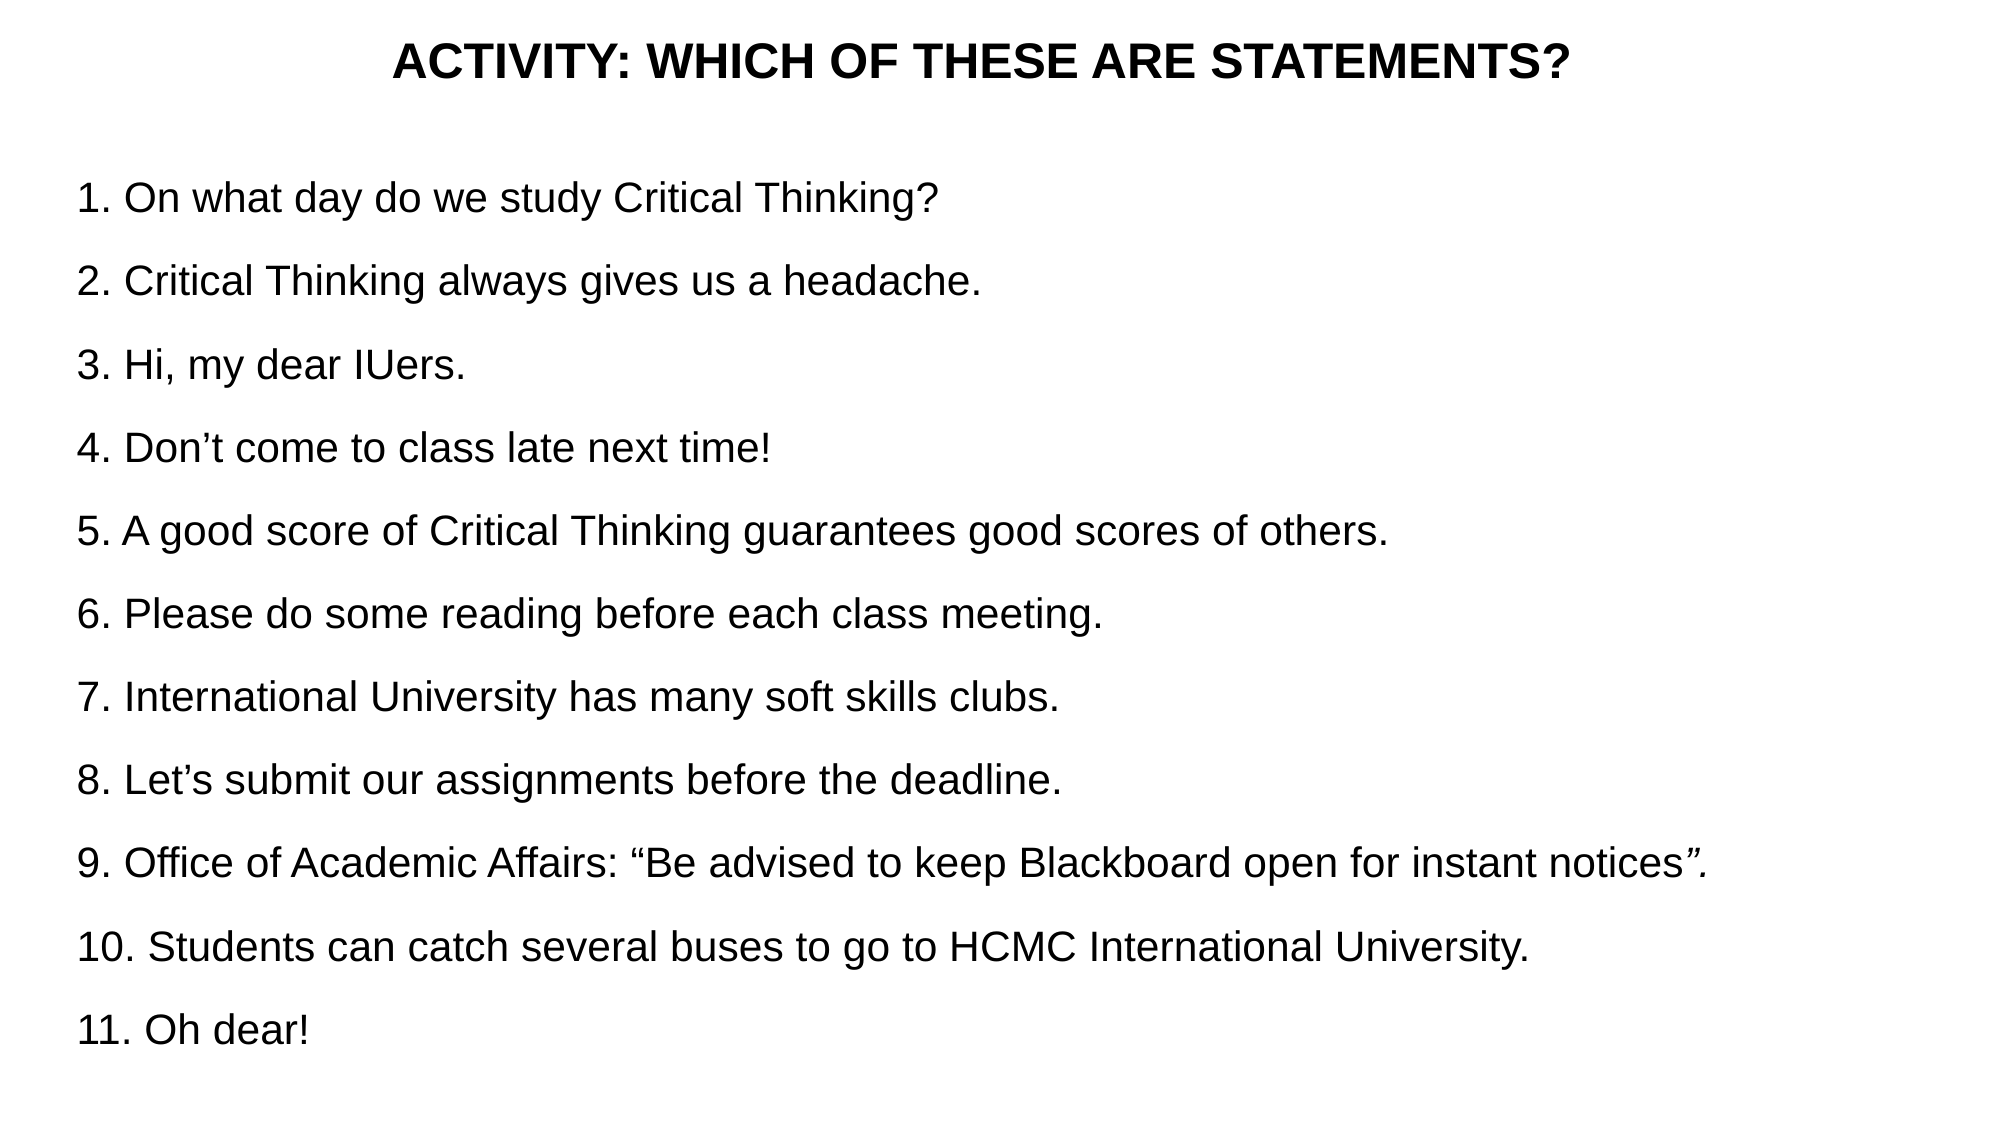

ACTIVITY: WHICH OF THESE ARE STATEMENTS?
1. On what day do we study Critical Thinking?
2. Critical Thinking always gives us a headache.
3. Hi, my dear IUers.
4. Don’t come to class late next time!
5. A good score of Critical Thinking guarantees good scores of others.
6. Please do some reading before each class meeting.
7. International University has many soft skills clubs.
8. Let’s submit our assignments before the deadline.
9. Office of Academic Affairs: “Be advised to keep Blackboard open for instant notices”.
10. Students can catch several buses to go to HCMC International University.
11. Oh dear!